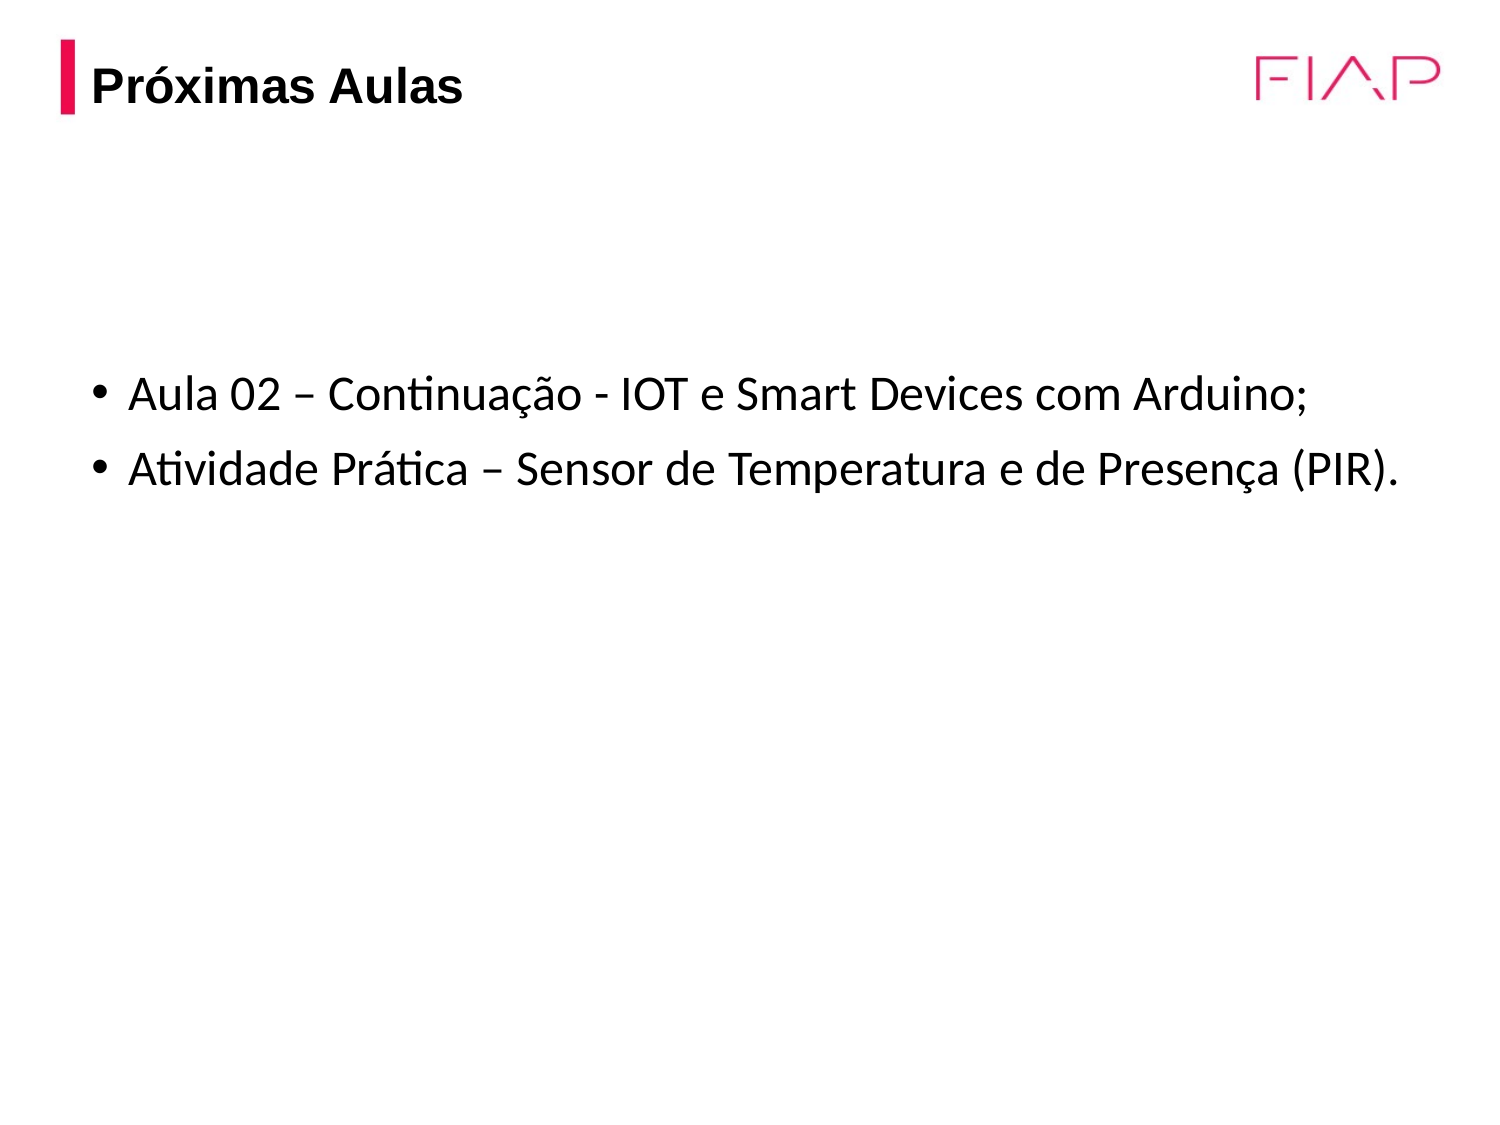

# Próximas Aulas

Aula 02 – Continuação - IOT e Smart Devices com Arduino;
Atividade Prática – Sensor de Temperatura e de Presença (PIR).